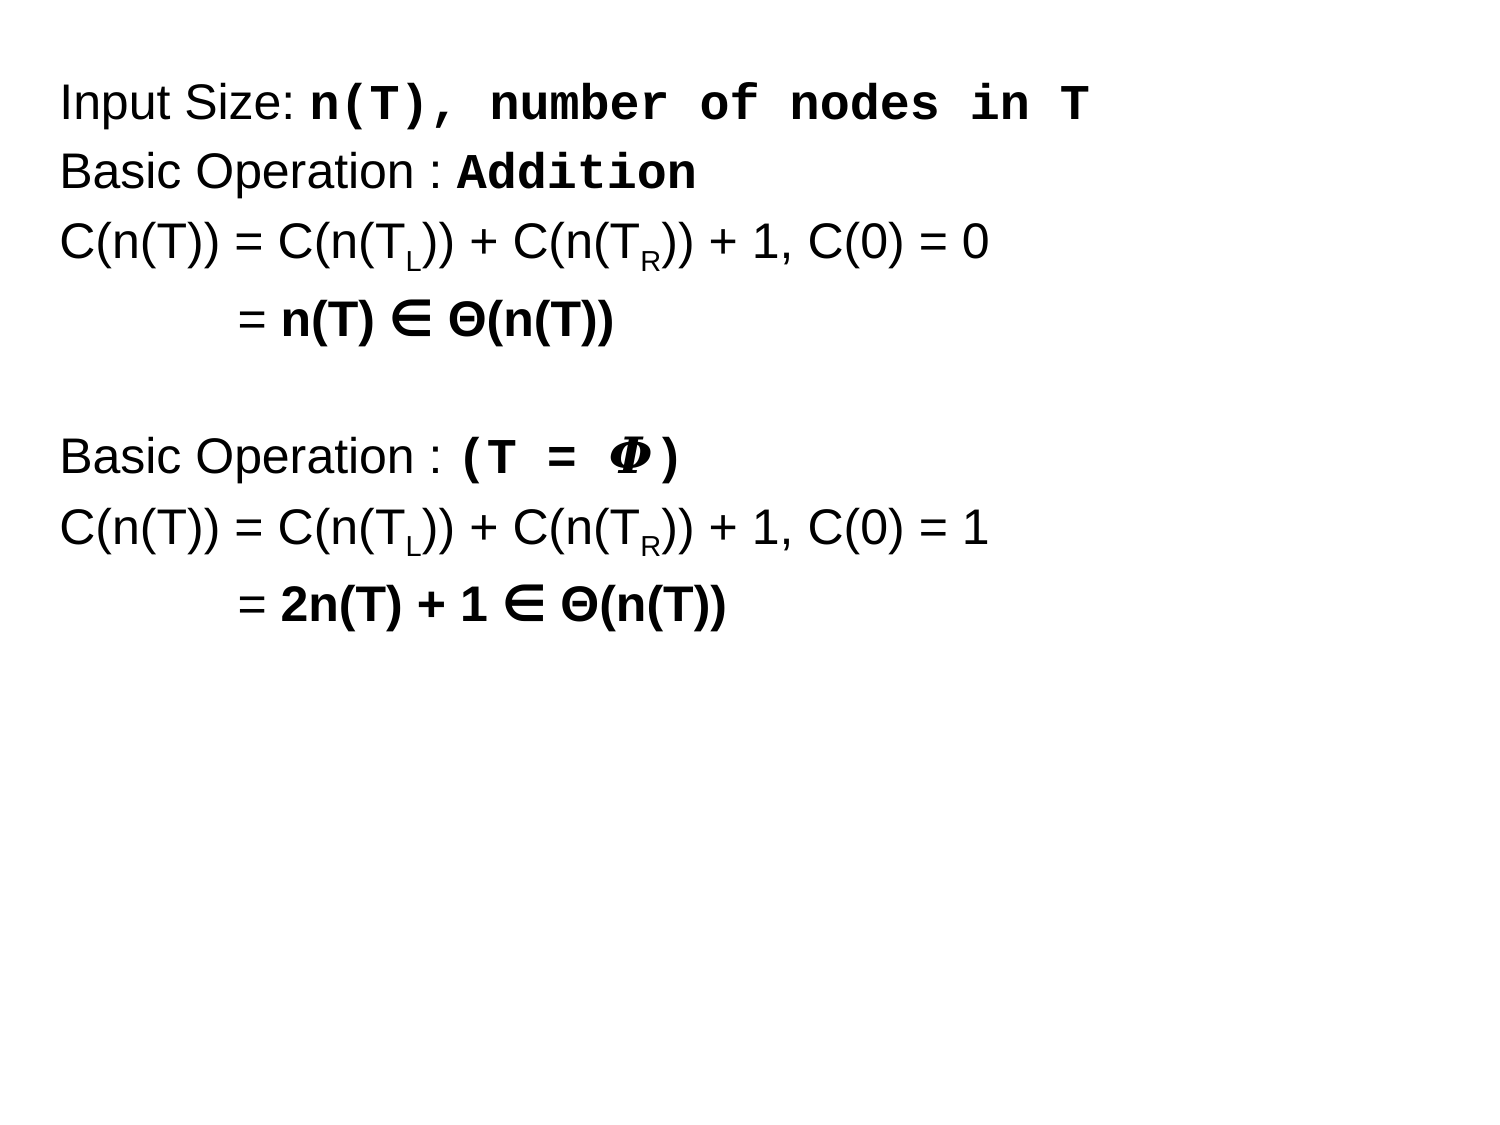

Input Size: n(T), number of nodes in T
Basic Operation : Addition
C(n(T)) = C(n(TL)) + C(n(TR)) + 1, C(0) = 0
  = n(T) ∈ Θ(n(T))

Basic Operation : (T = 𝜱)
C(n(T)) = C(n(TL)) + C(n(TR)) + 1, C(0) = 1
  = 2n(T) + 1 ∈ Θ(n(T))